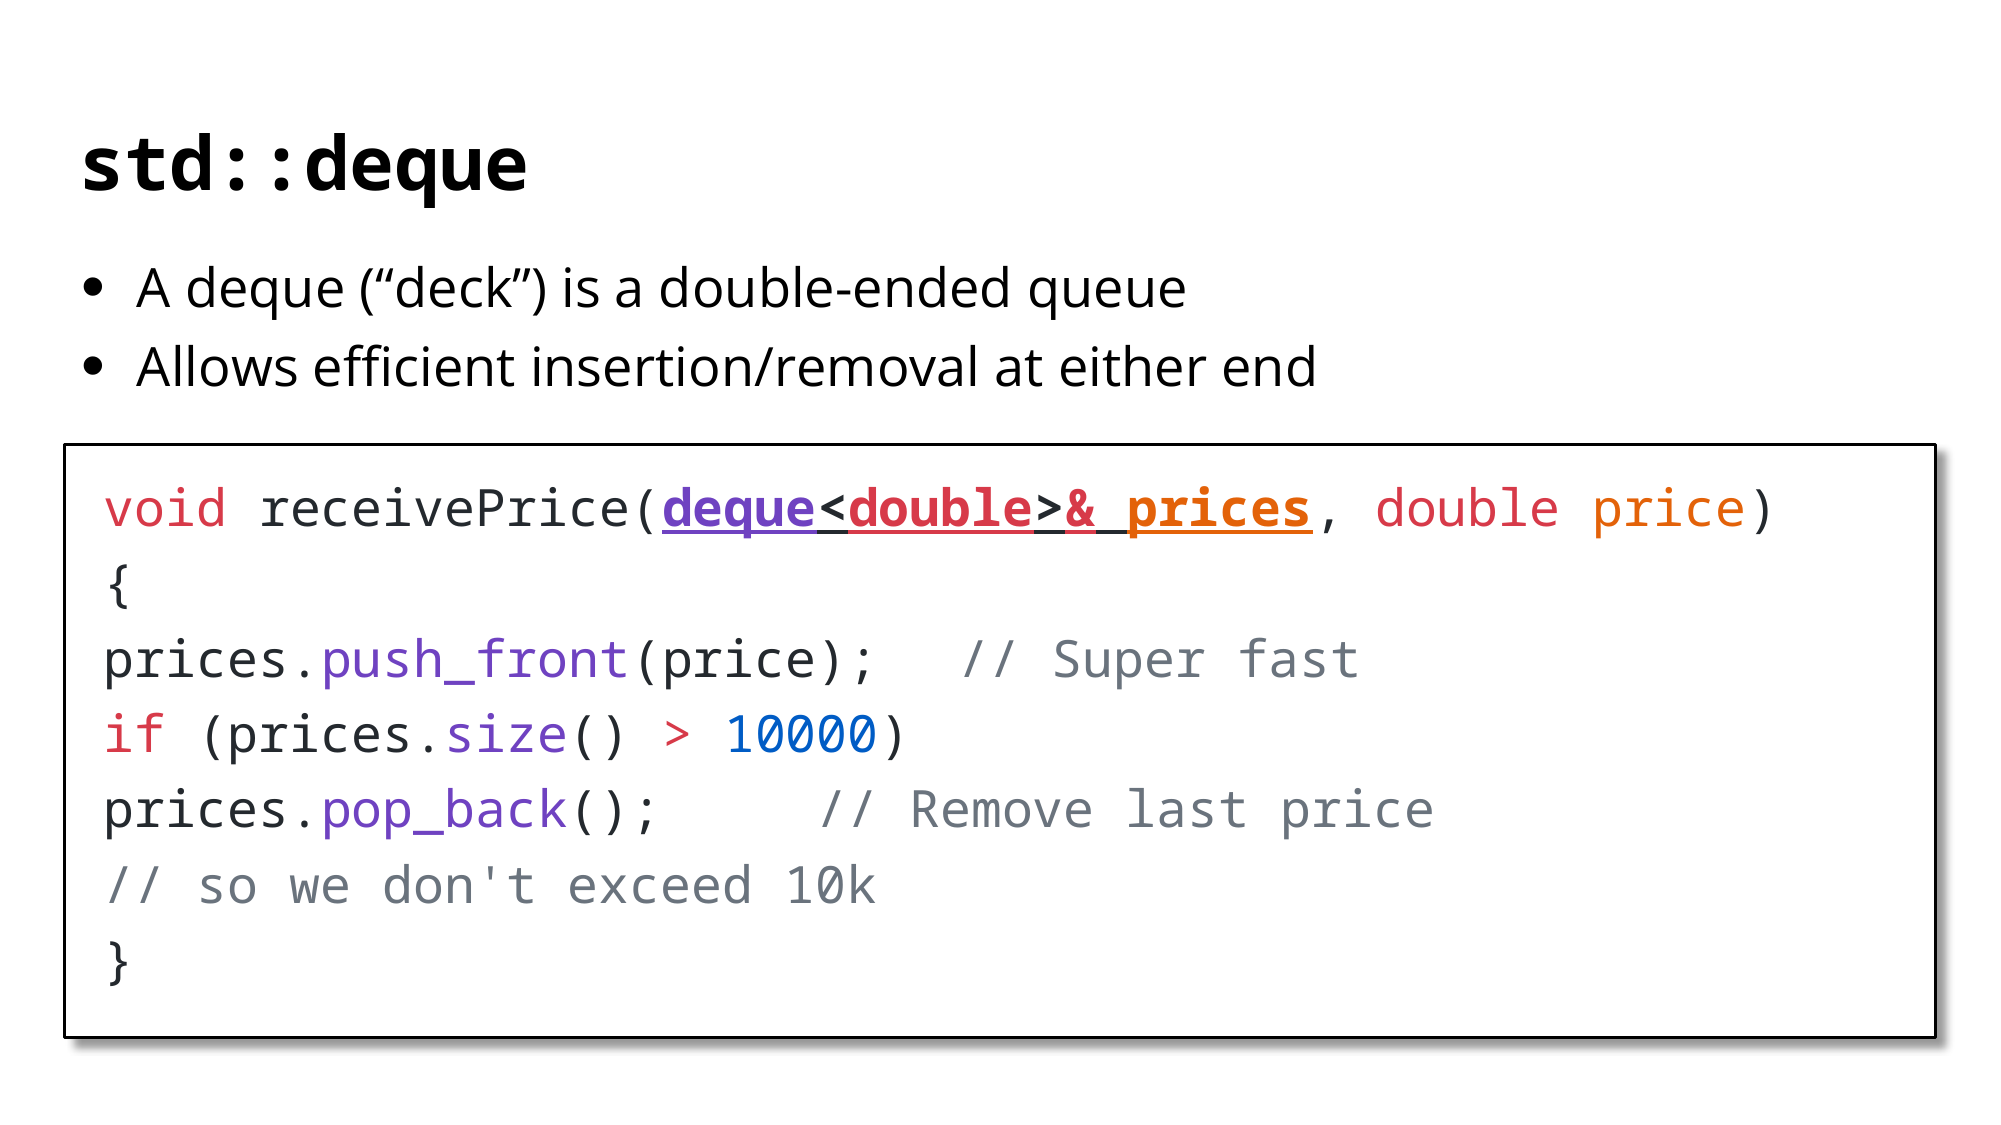

# std::deque
A deque (“deck”) is a double-ended queue
Allows efficient insertion/removal at either end

void receivePrice(deque<double>& prices, double price)
{
	prices.push_front(price);		// Super fast
	if (prices.size() > 10000)
		prices.pop_back(); 			// Remove last price
													// so we don't exceed 10k
}